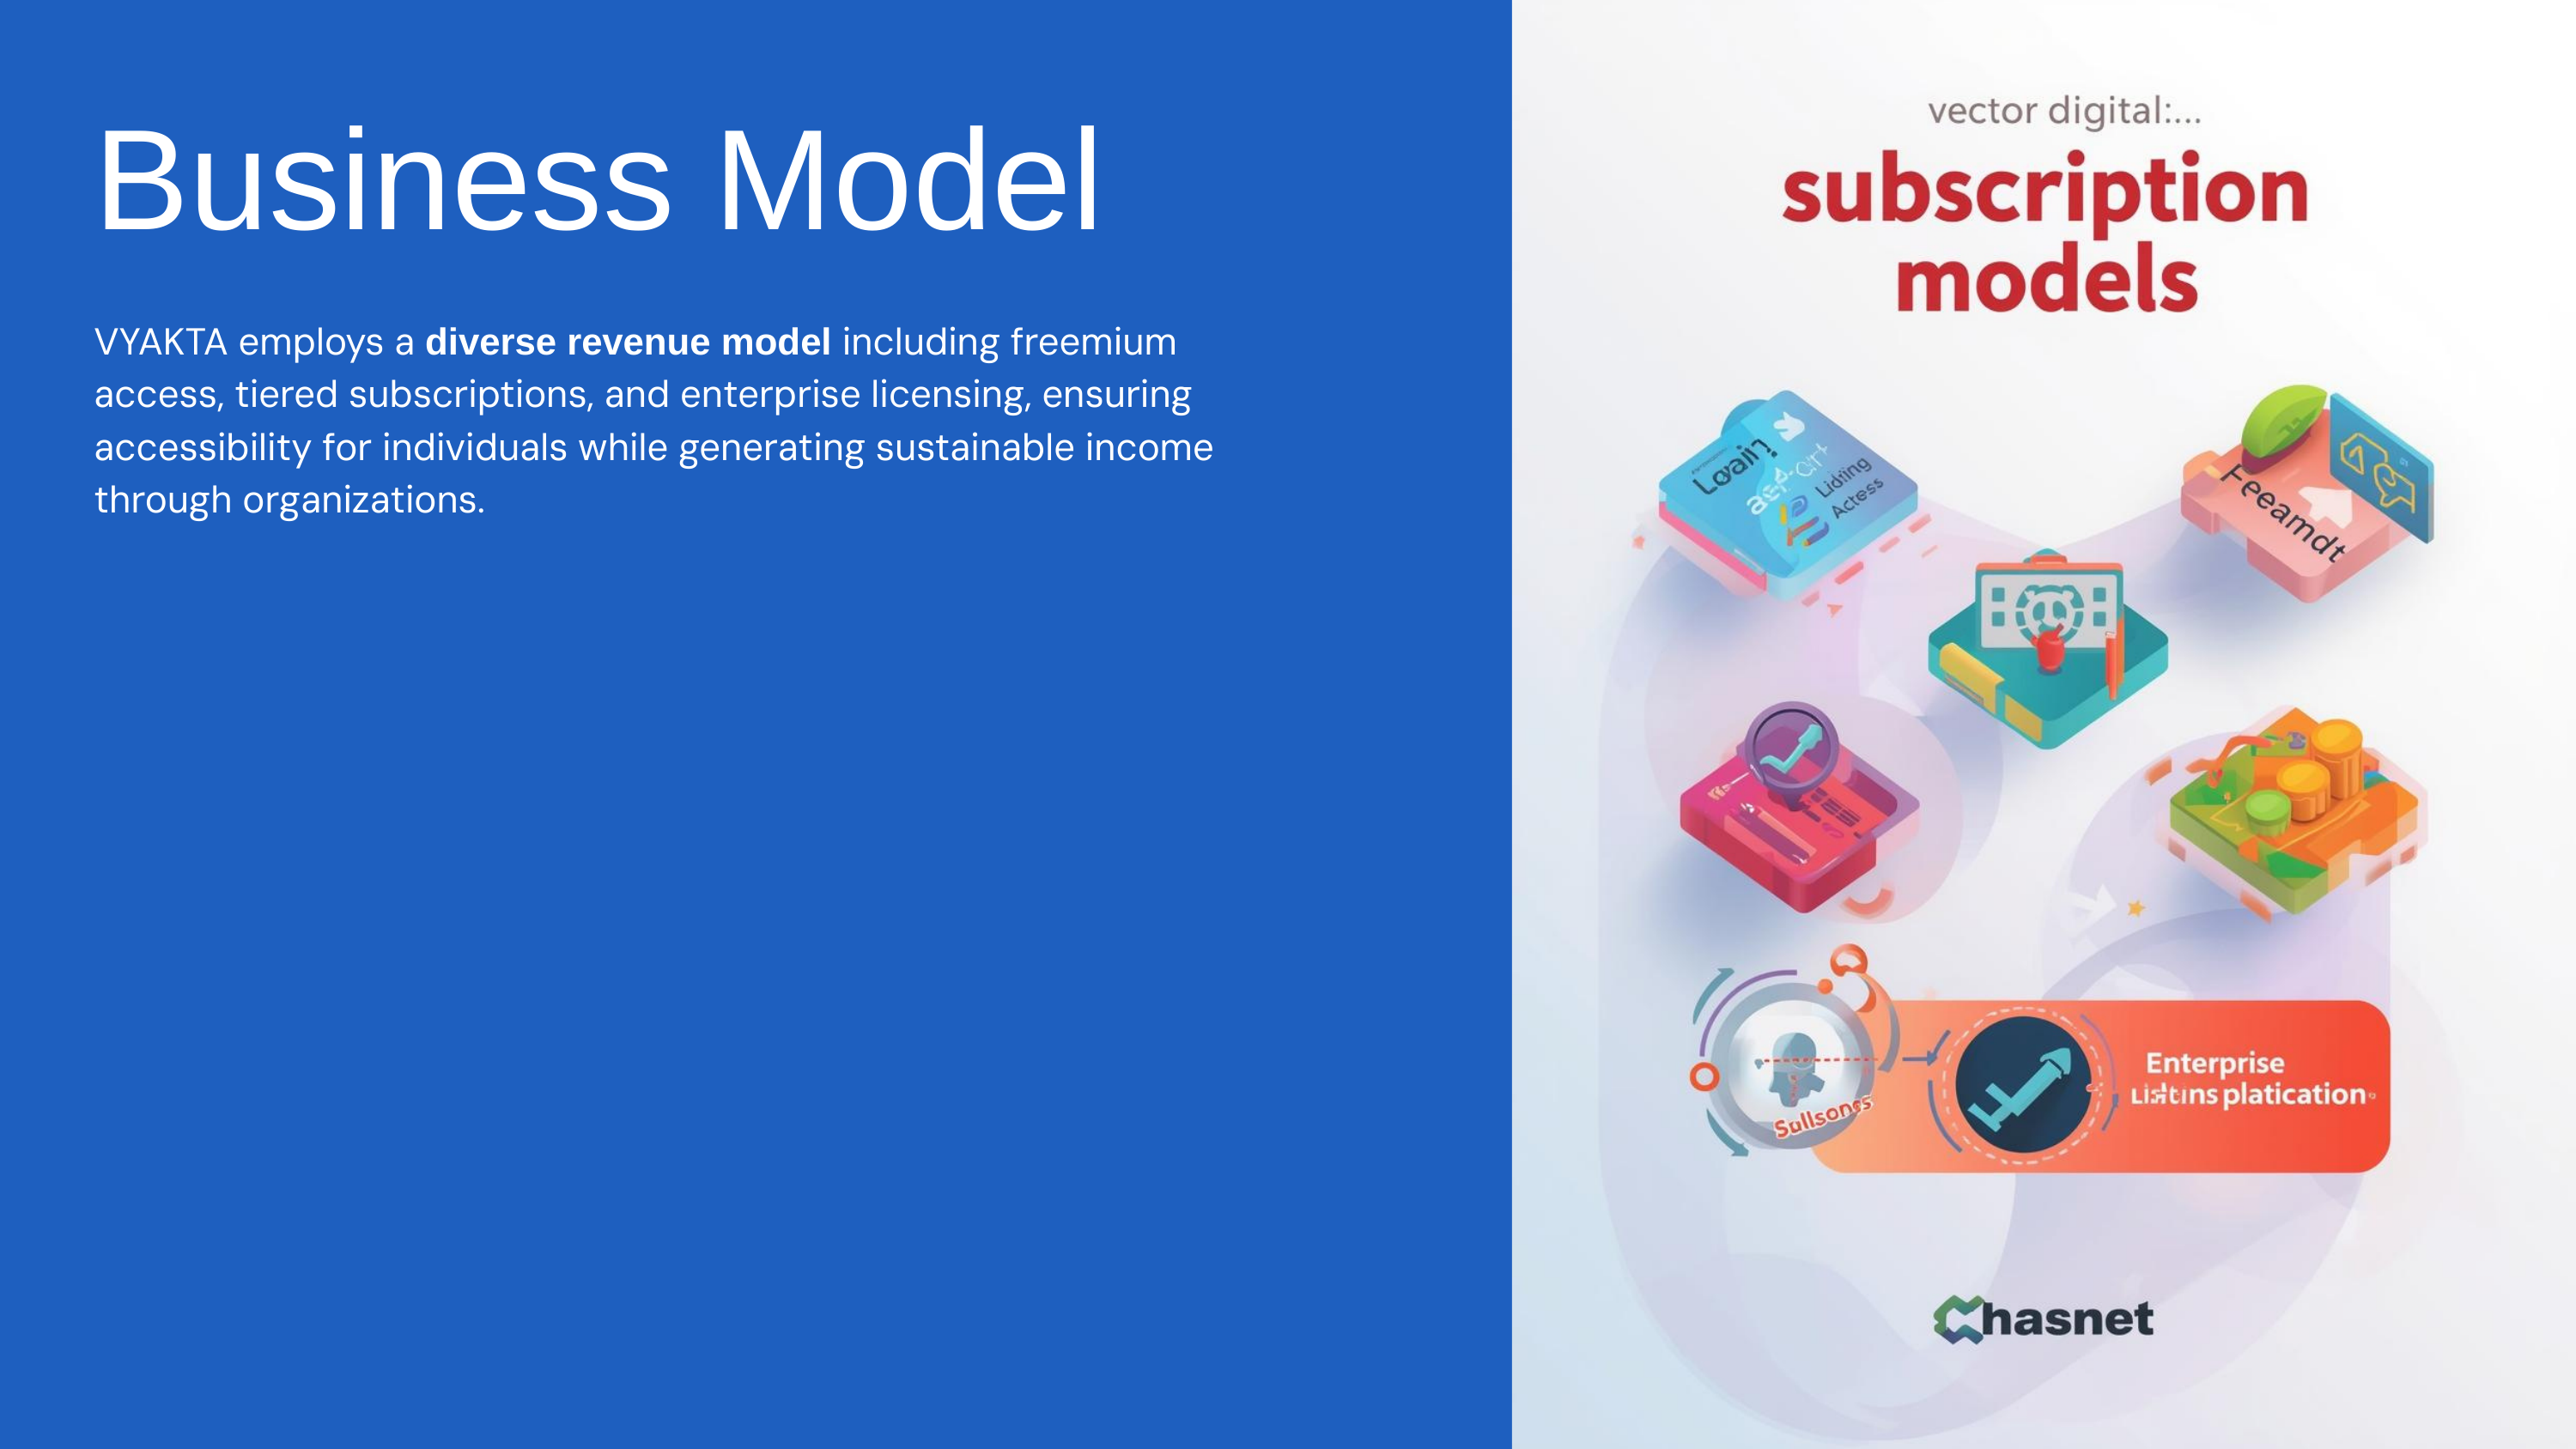

Business Model
VYAKTA employs a diverse revenue model including freemium access, tiered subscriptions, and enterprise licensing, ensuring accessibility for individuals while generating sustainable income through organizations.